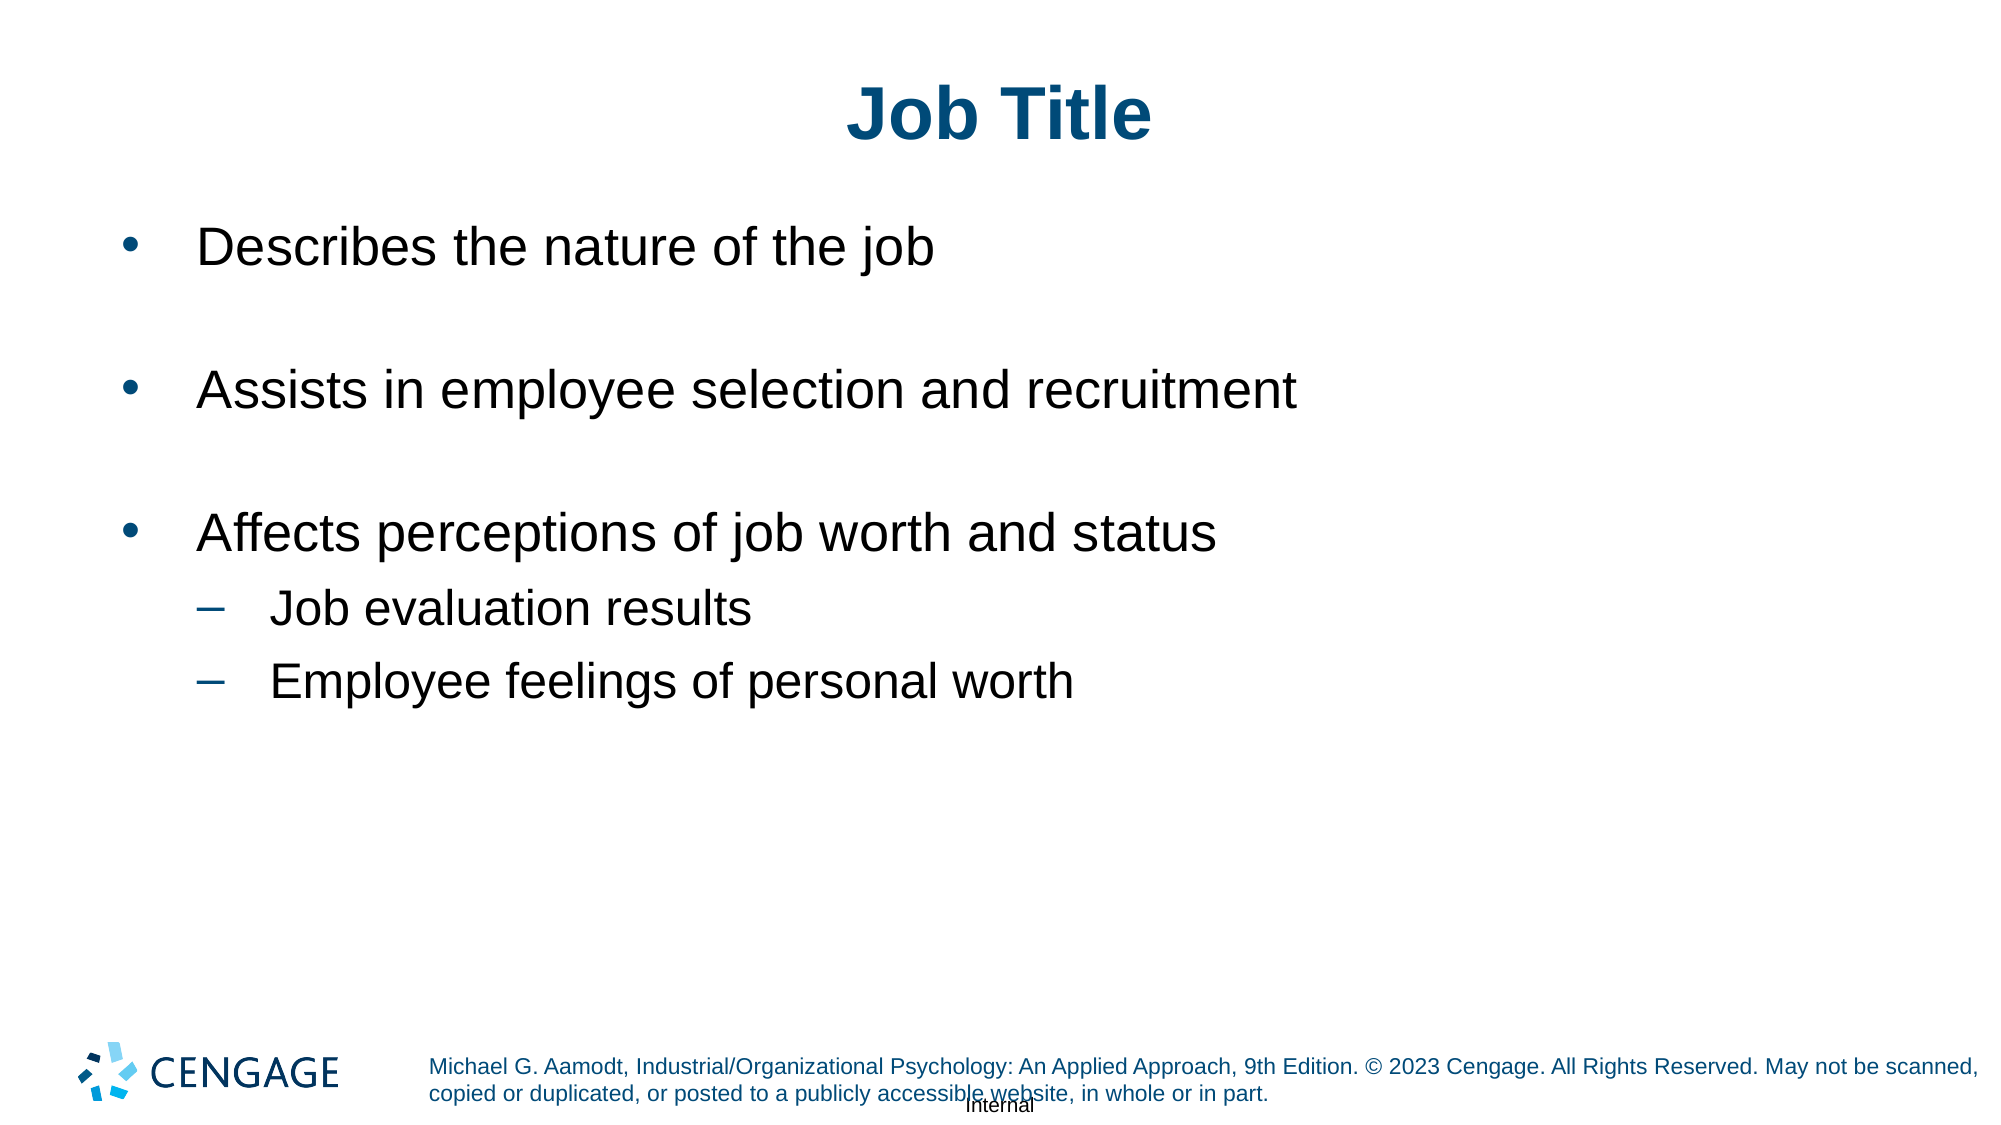

# Job Title
Describes the nature of the job
Assists in employee selection and recruitment
Affects perceptions of job worth and status
Job evaluation results
Employee feelings of personal worth